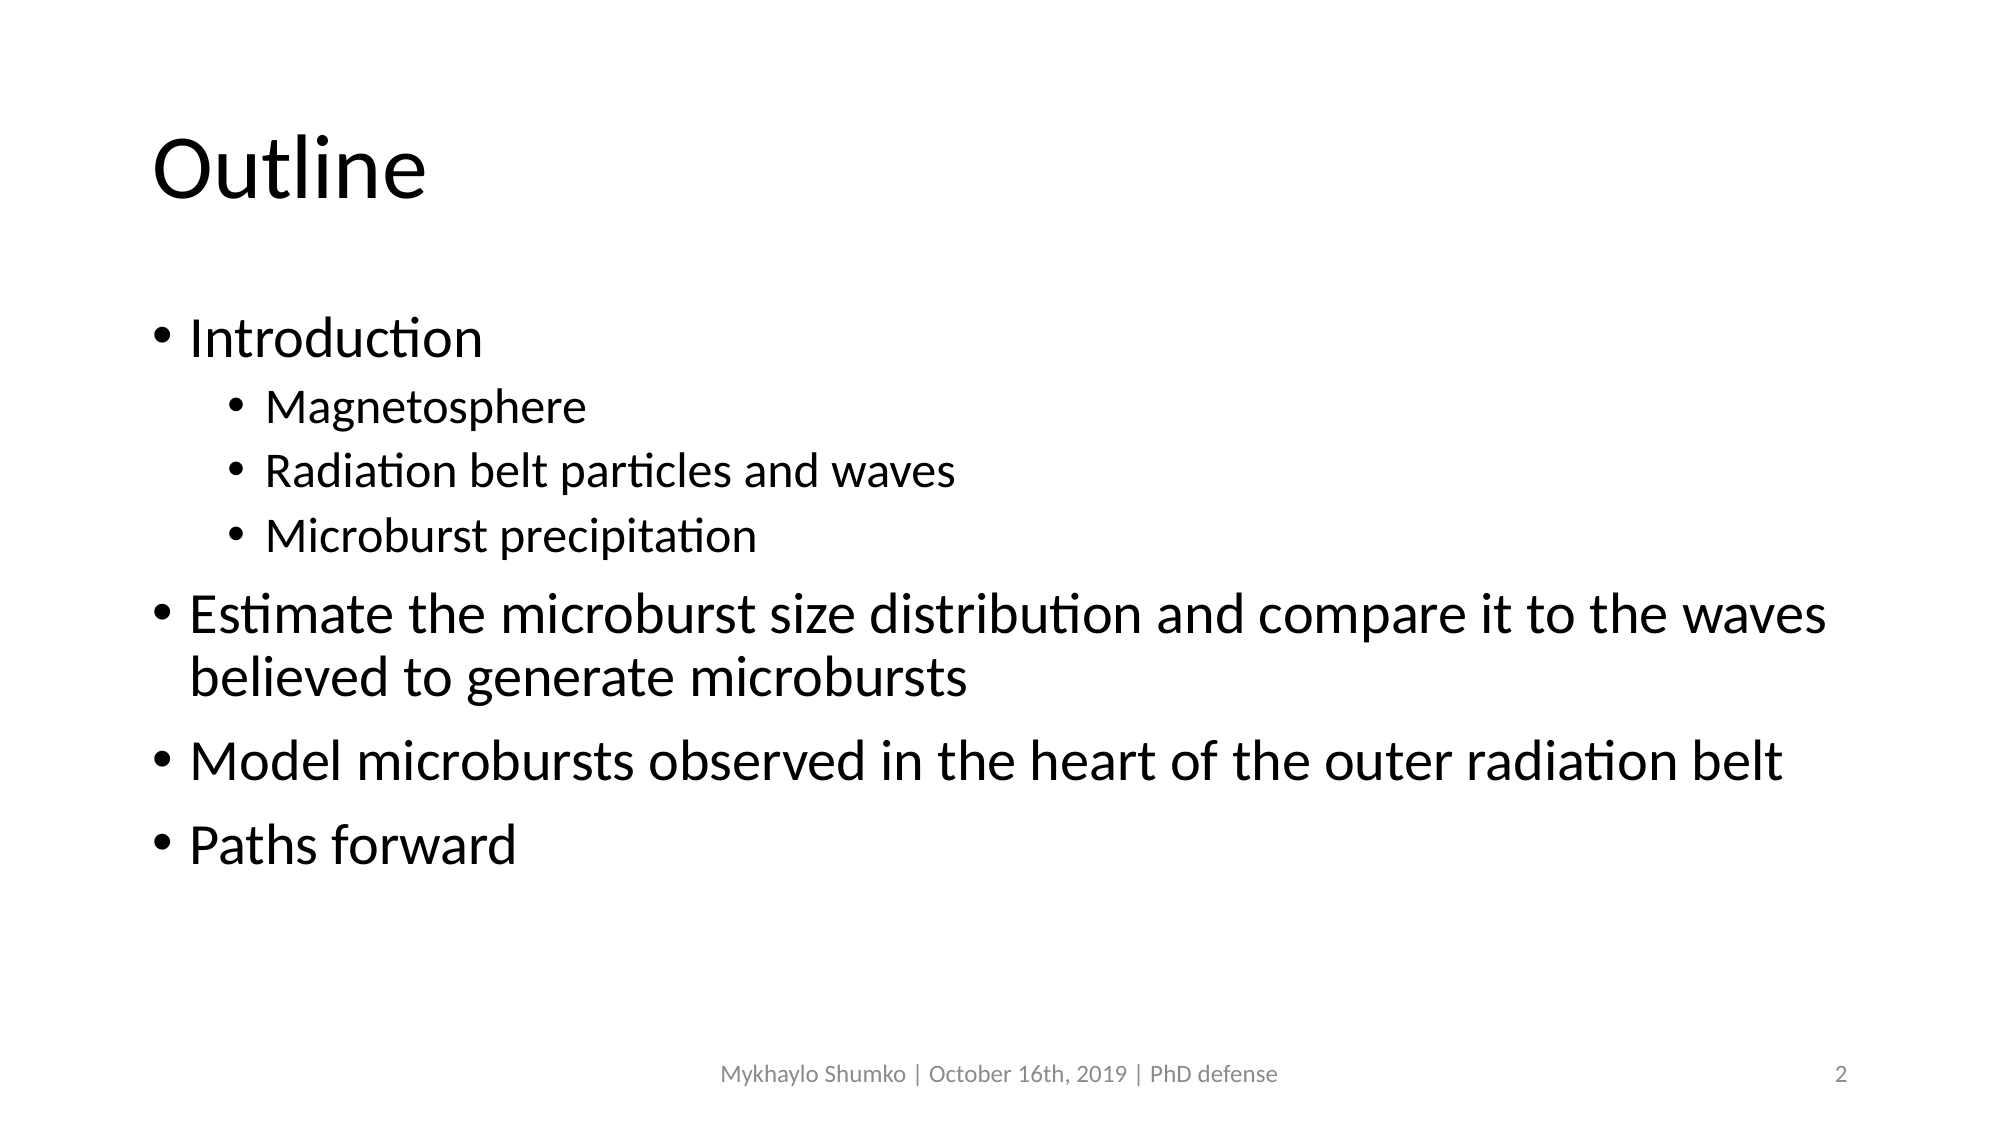

# Outline
Introduction
Magnetosphere
Radiation belt particles and waves
Microburst precipitation
Estimate the microburst size distribution and compare it to the waves believed to generate microbursts
Model microbursts observed in the heart of the outer radiation belt
Paths forward

Mykhaylo Shumko | October 16th, 2019 | PhD defense
2